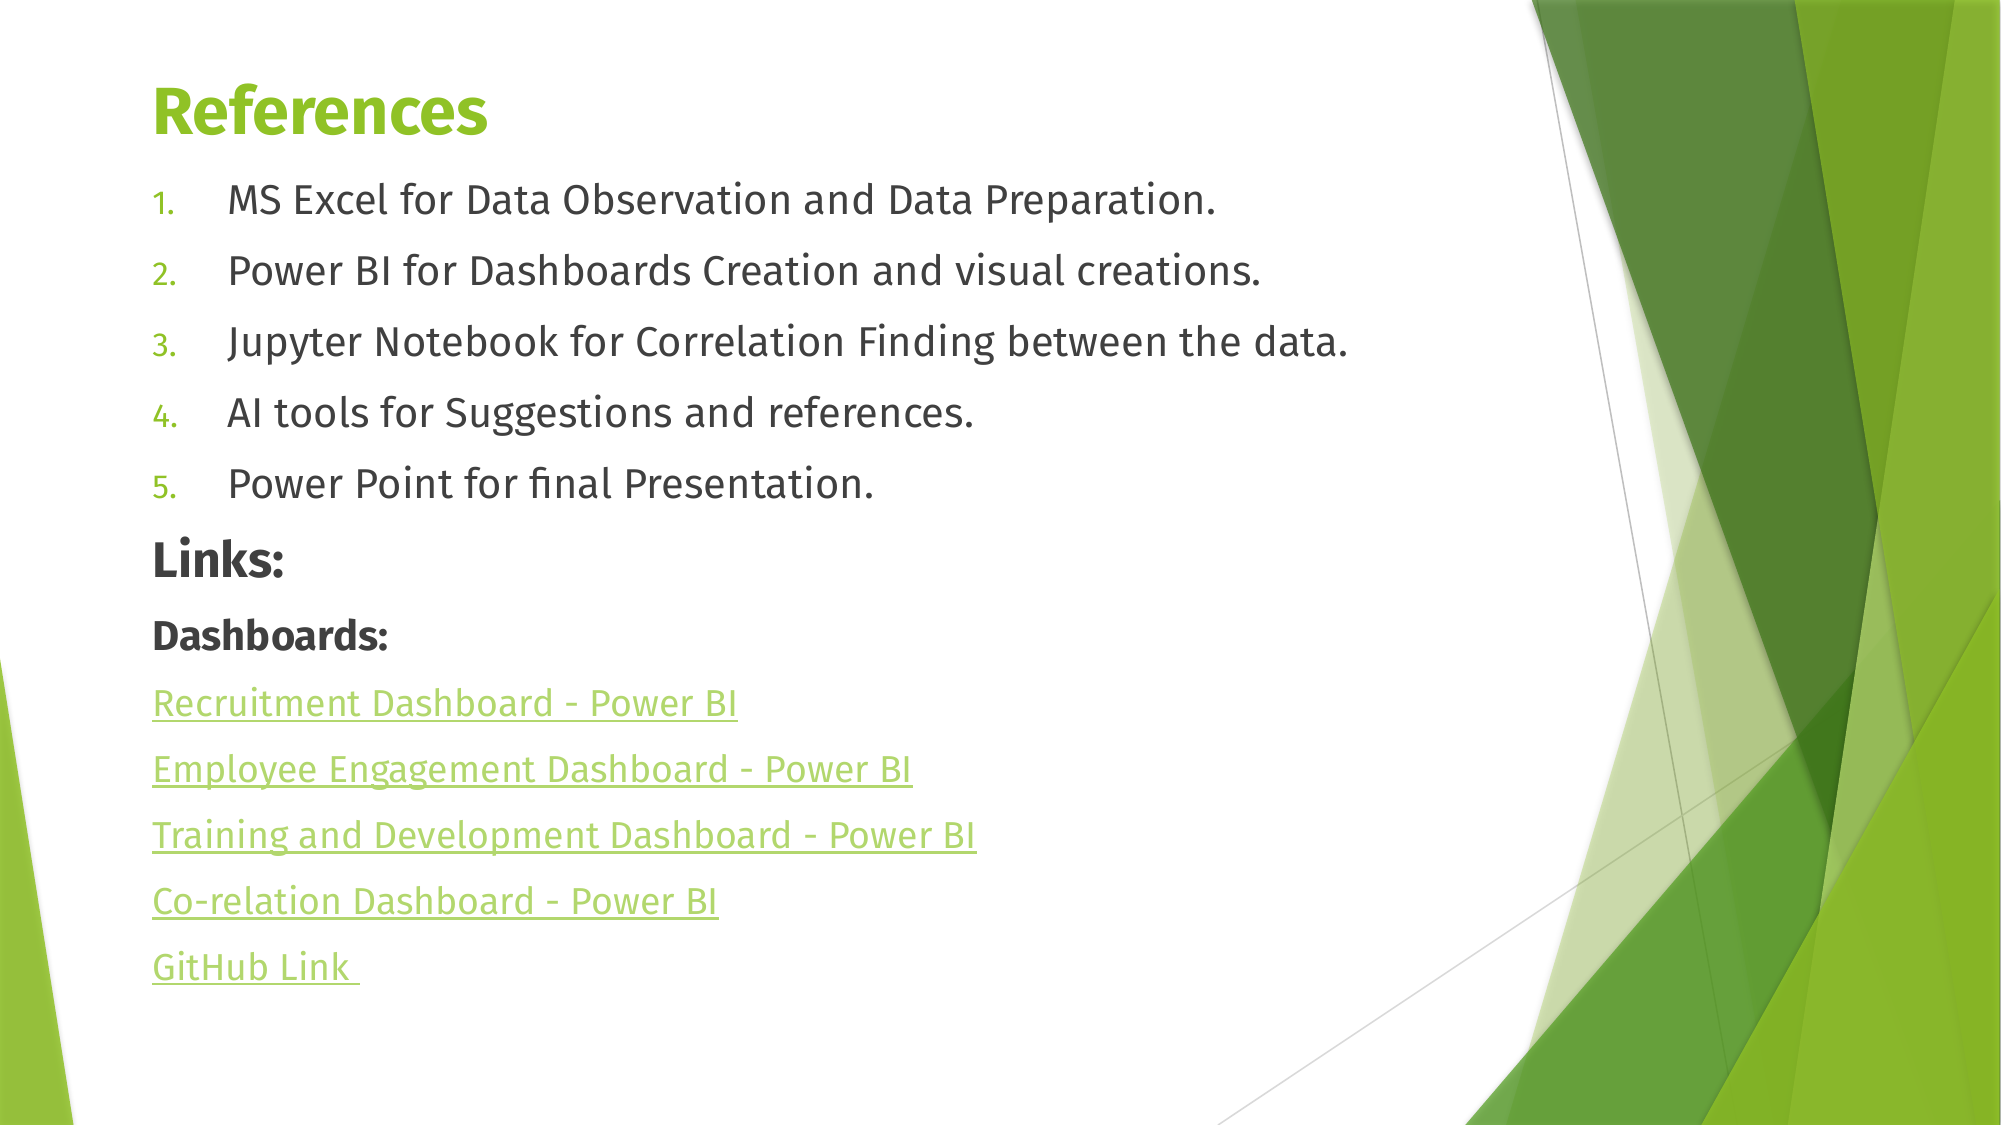

# References
MS Excel for Data Observation and Data Preparation.
Power BI for Dashboards Creation and visual creations.
Jupyter Notebook for Correlation Finding between the data.
AI tools for Suggestions and references.
Power Point for final Presentation.
Links:
Dashboards:
Recruitment Dashboard - Power BI
Employee Engagement Dashboard - Power BI
Training and Development Dashboard - Power BI
Co-relation Dashboard - Power BI
GitHub Link